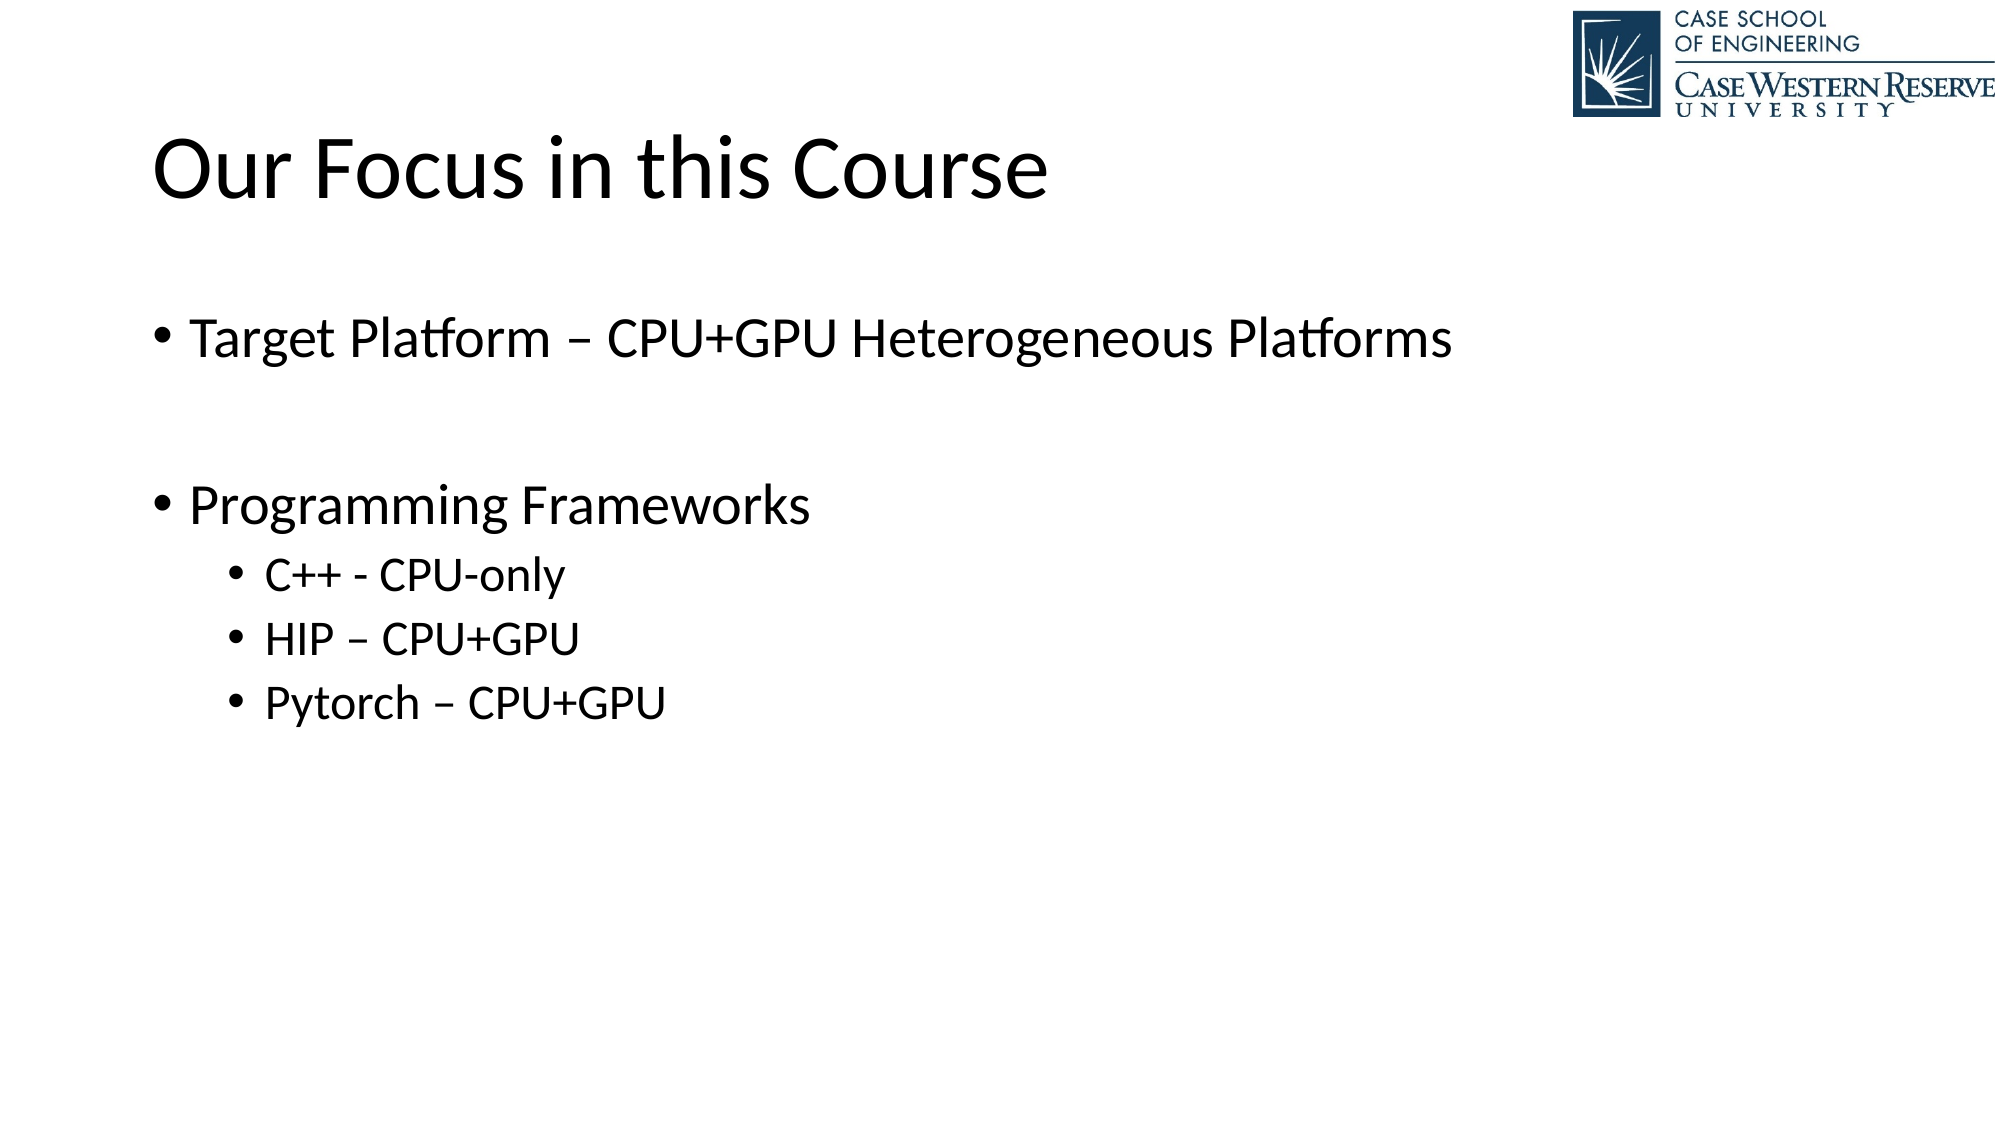

# Our Focus in this Course
Target Platform – CPU+GPU Heterogeneous Platforms

Programming Frameworks
C++ - CPU-only
HIP – CPU+GPU
Pytorch – CPU+GPU